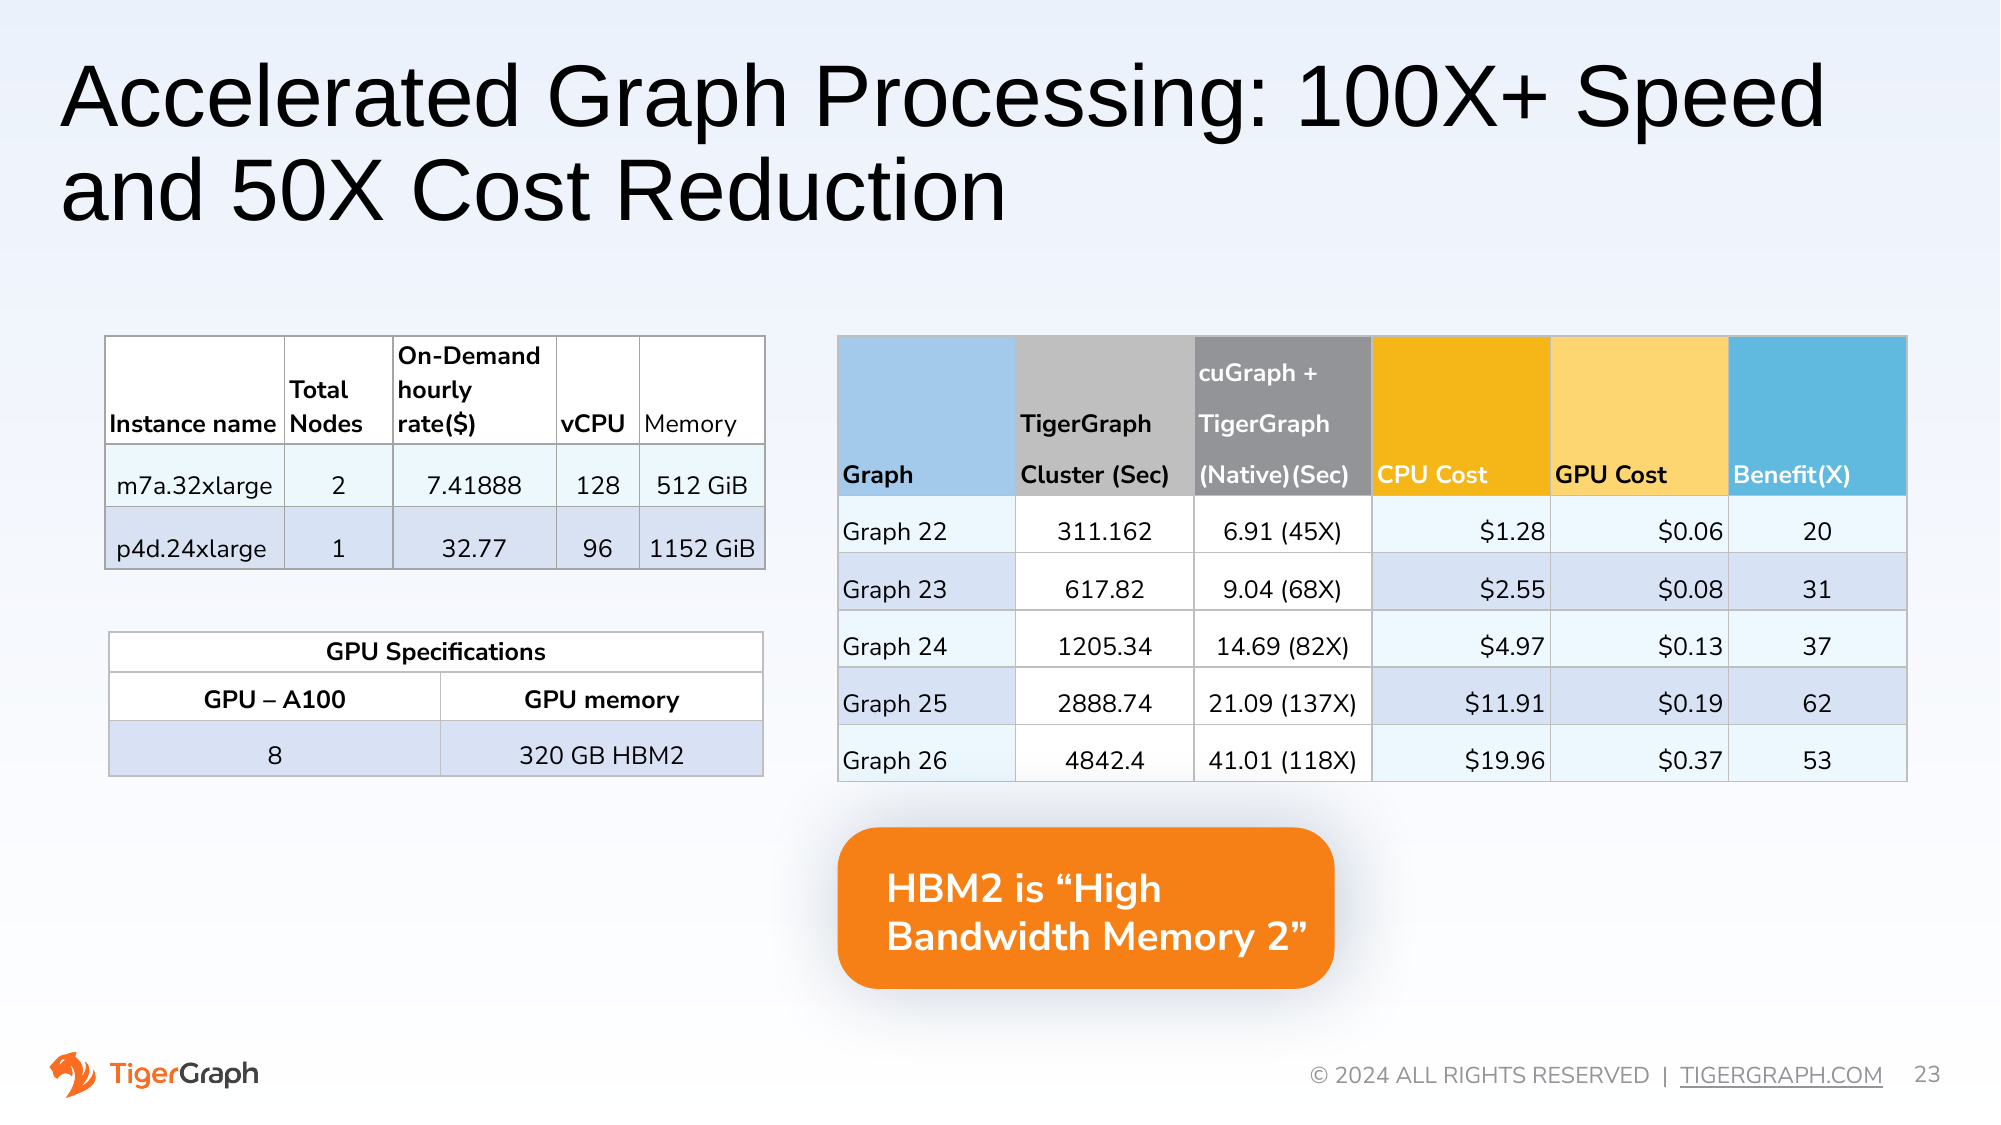

Accelerated Graph Processing: 100X+ Speed and 50X Cost Reduction
| Instance name | Total Nodes | On-Demand hourly rate($) | vCPU | Memory |
| --- | --- | --- | --- | --- |
| m7a.32xlarge | 2 | 7.41888 | 128 | 512 GiB |
| p4d.24xlarge | 1 | 32.77 | 96 | 1152 GiB |
| Graph | TigerGraph Cluster (Sec) | cuGraph + TigerGraph (Native)(Sec) | CPU Cost | GPU Cost | Benefit(X) |
| --- | --- | --- | --- | --- | --- |
| Graph 22 | 311.162 | 6.91 (45X) | $1.28 | $0.06 | 20 |
| Graph 23 | 617.82 | 9.04 (68X) | $2.55 | $0.08 | 31 |
| Graph 24 | 1205.34 | 14.69 (82X) | $4.97 | $0.13 | 37 |
| Graph 25 | 2888.74 | 21.09 (137X) | $11.91 | $0.19 | 62 |
| Graph 26 | 4842.4 | 41.01 (118X) | $19.96 | $0.37 | 53 |
| GPU Specifications |  |
| --- | --- |
| GPU – A100 | GPU memory |
| 8 | 320 GB HBM2 |

HBM2 is “High Bandwidth Memory 2”